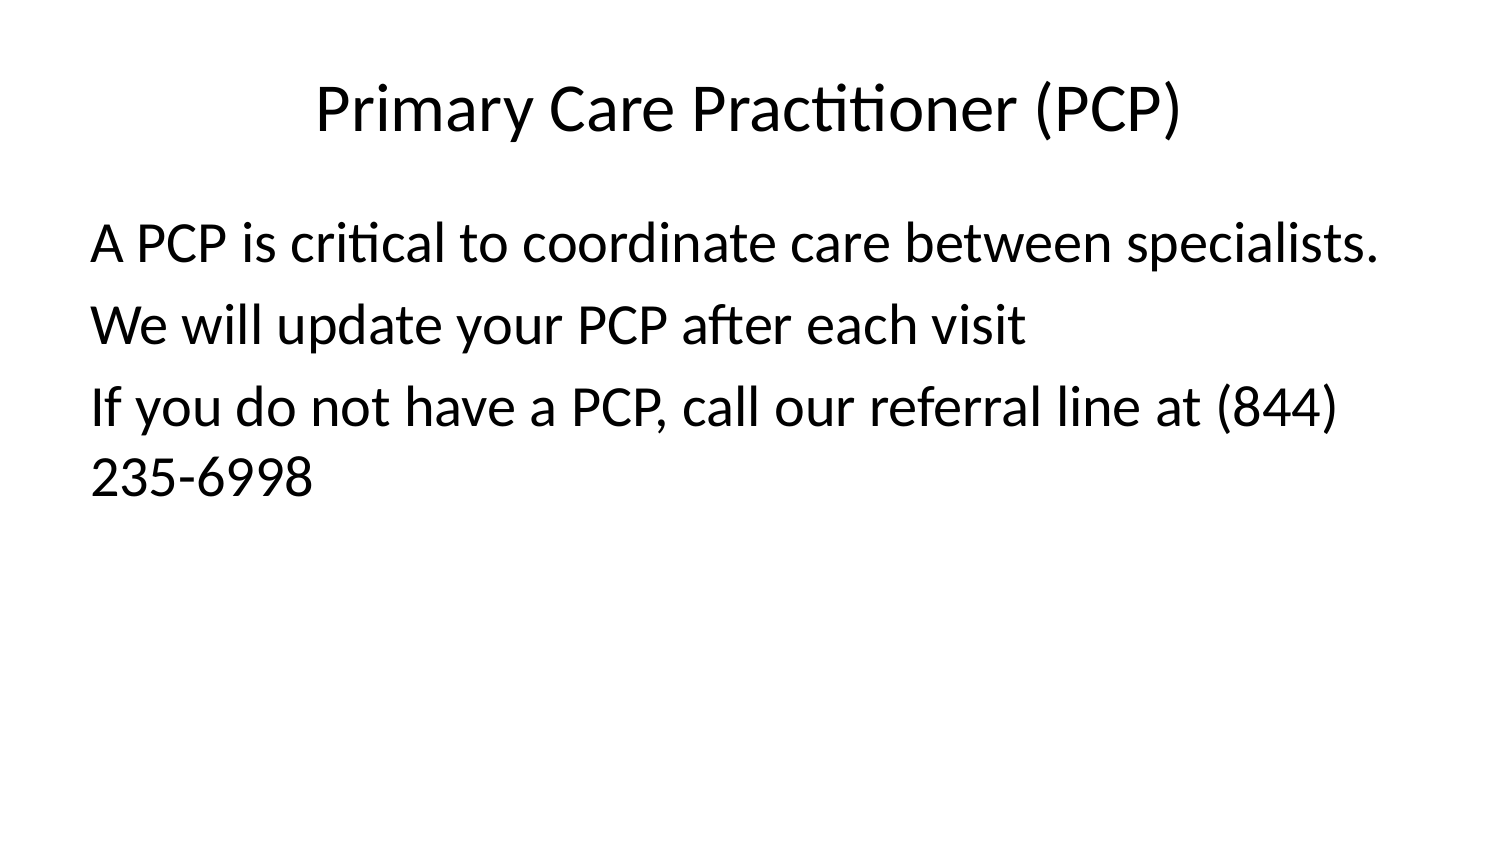

# Primary Care Practitioner (PCP)
A PCP is critical to coordinate care between specialists.
We will update your PCP after each visit
If you do not have a PCP, call our referral line at (844) 235-6998